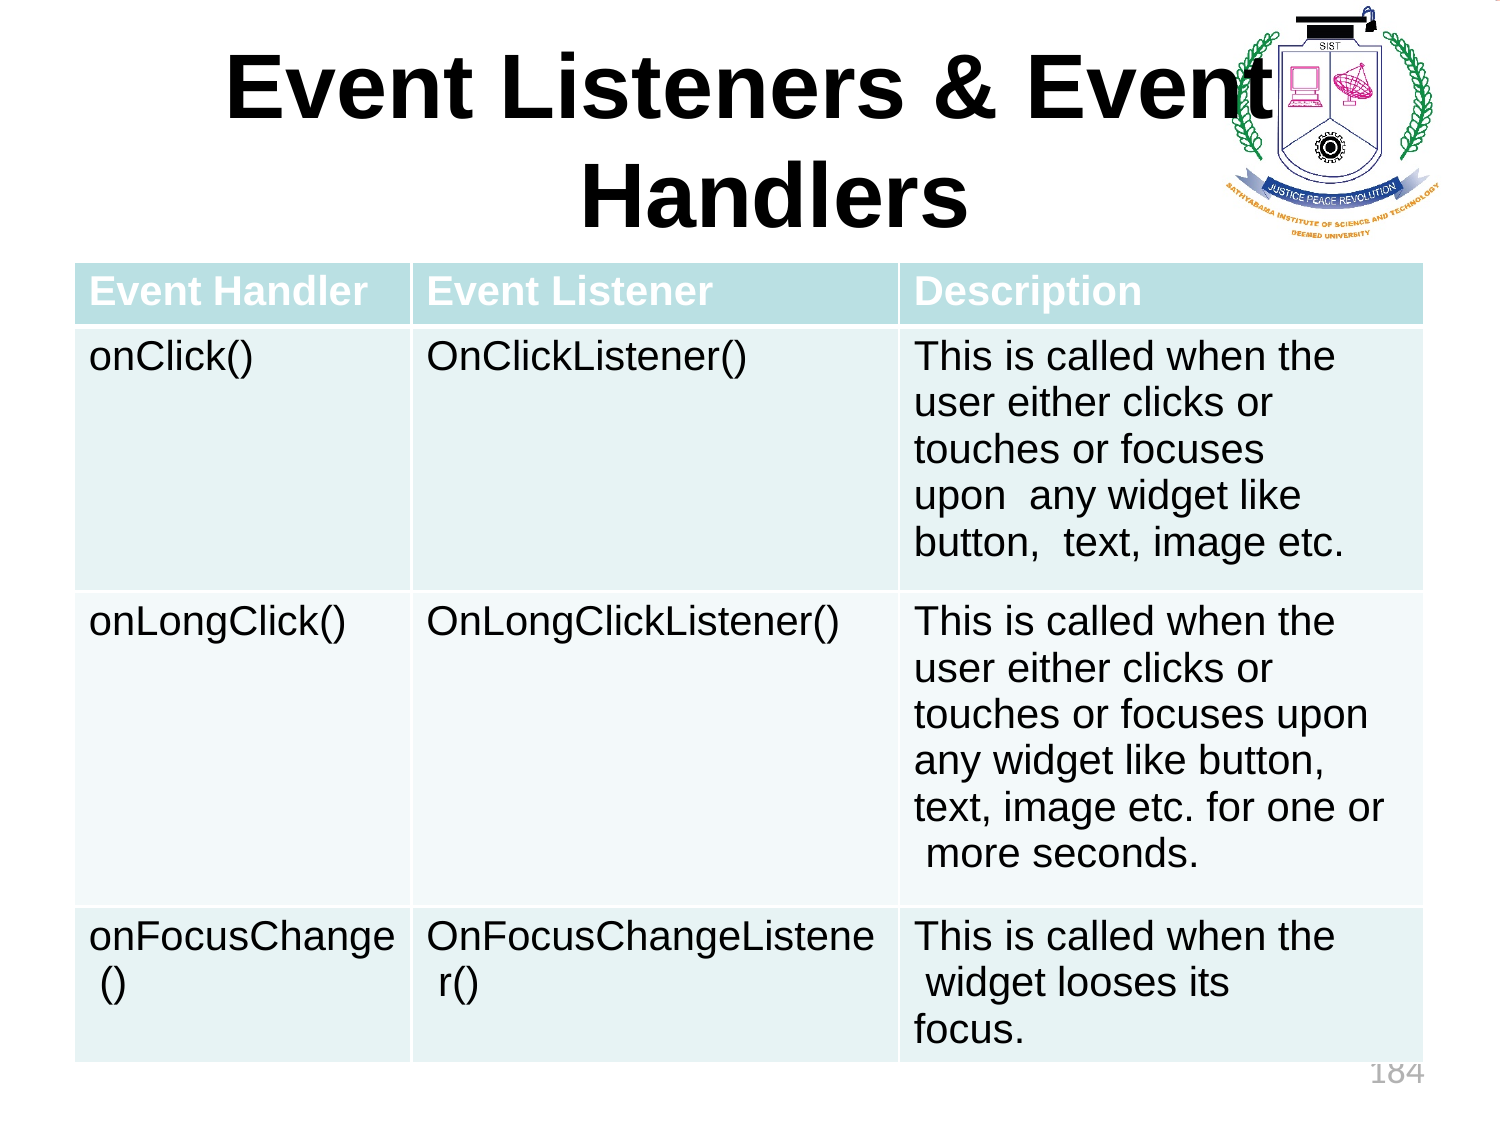

# Event Listeners & Event  Handlers
| Event Handler | Event Listener | Description |
| --- | --- | --- |
| onClick() | OnClickListener() | This is called when the user either clicks or touches or focuses upon any widget like button, text, image etc. |
| onLongClick() | OnLongClickListener() | This is called when the user either clicks or touches or focuses upon any widget like button, text, image etc. for one or more seconds. |
| onFocusChange () | OnFocusChangeListene r() | This is called when the widget looses its focus. |
184